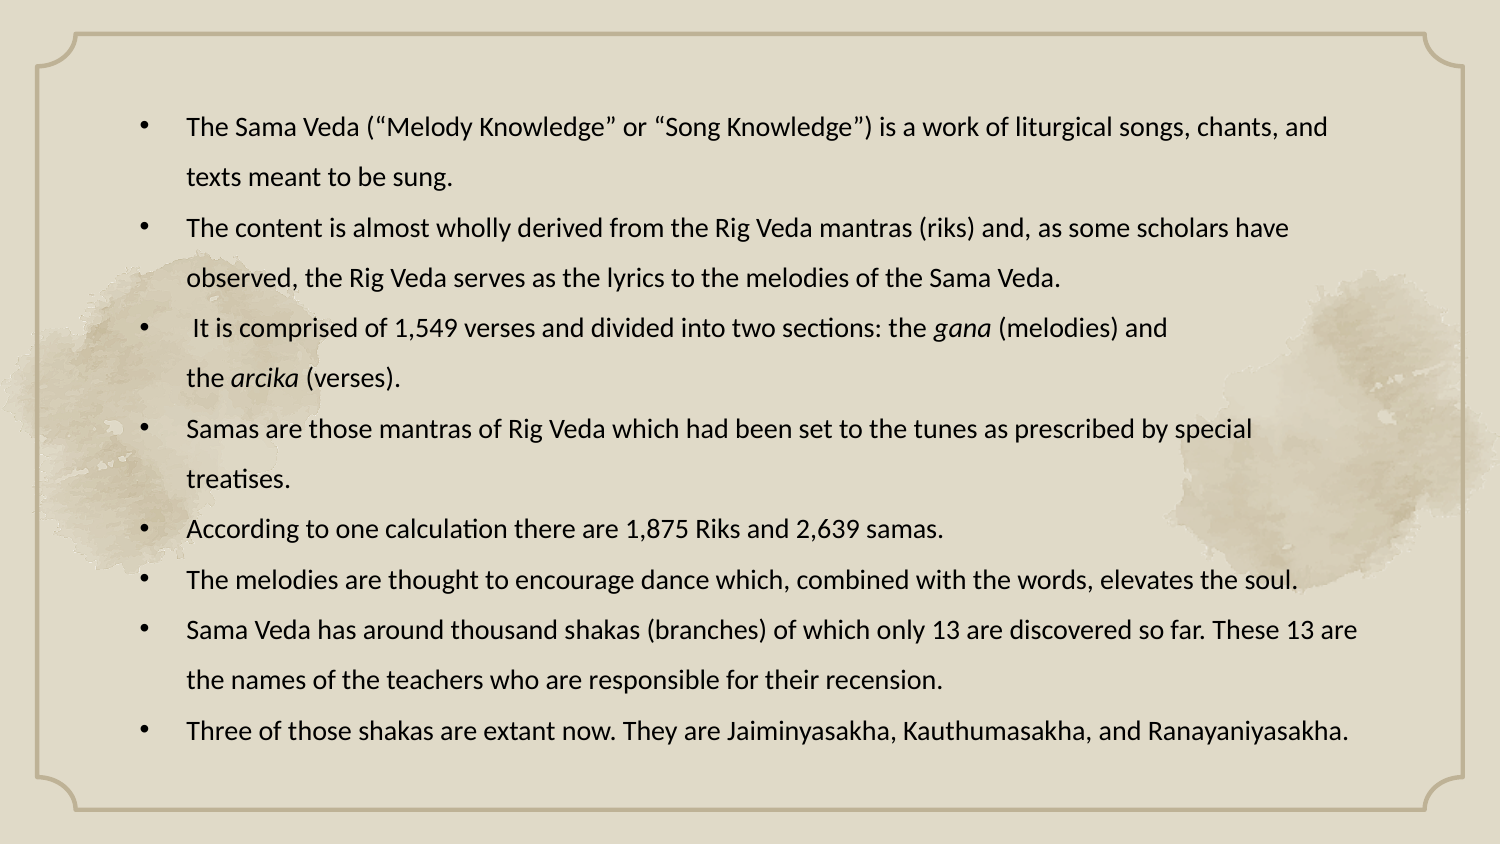

The Sama Veda (“Melody Knowledge” or “Song Knowledge”) is a work of liturgical songs, chants, and texts meant to be sung.
The content is almost wholly derived from the Rig Veda mantras (riks) and, as some scholars have observed, the Rig Veda serves as the lyrics to the melodies of the Sama Veda.
 It is comprised of 1,549 verses and divided into two sections: the gana (melodies) and the arcika (verses).
Samas are those mantras of Rig Veda which had been set to the tunes as prescribed by special treatises.
According to one calculation there are 1,875 Riks and 2,639 samas.
The melodies are thought to encourage dance which, combined with the words, elevates the soul.
Sama Veda has around thousand shakas (branches) of which only 13 are discovered so far. These 13 are the names of the teachers who are responsible for their recension.
Three of those shakas are extant now. They are Jaiminyasakha, Kauthumasakha, and Ranayaniyasakha.